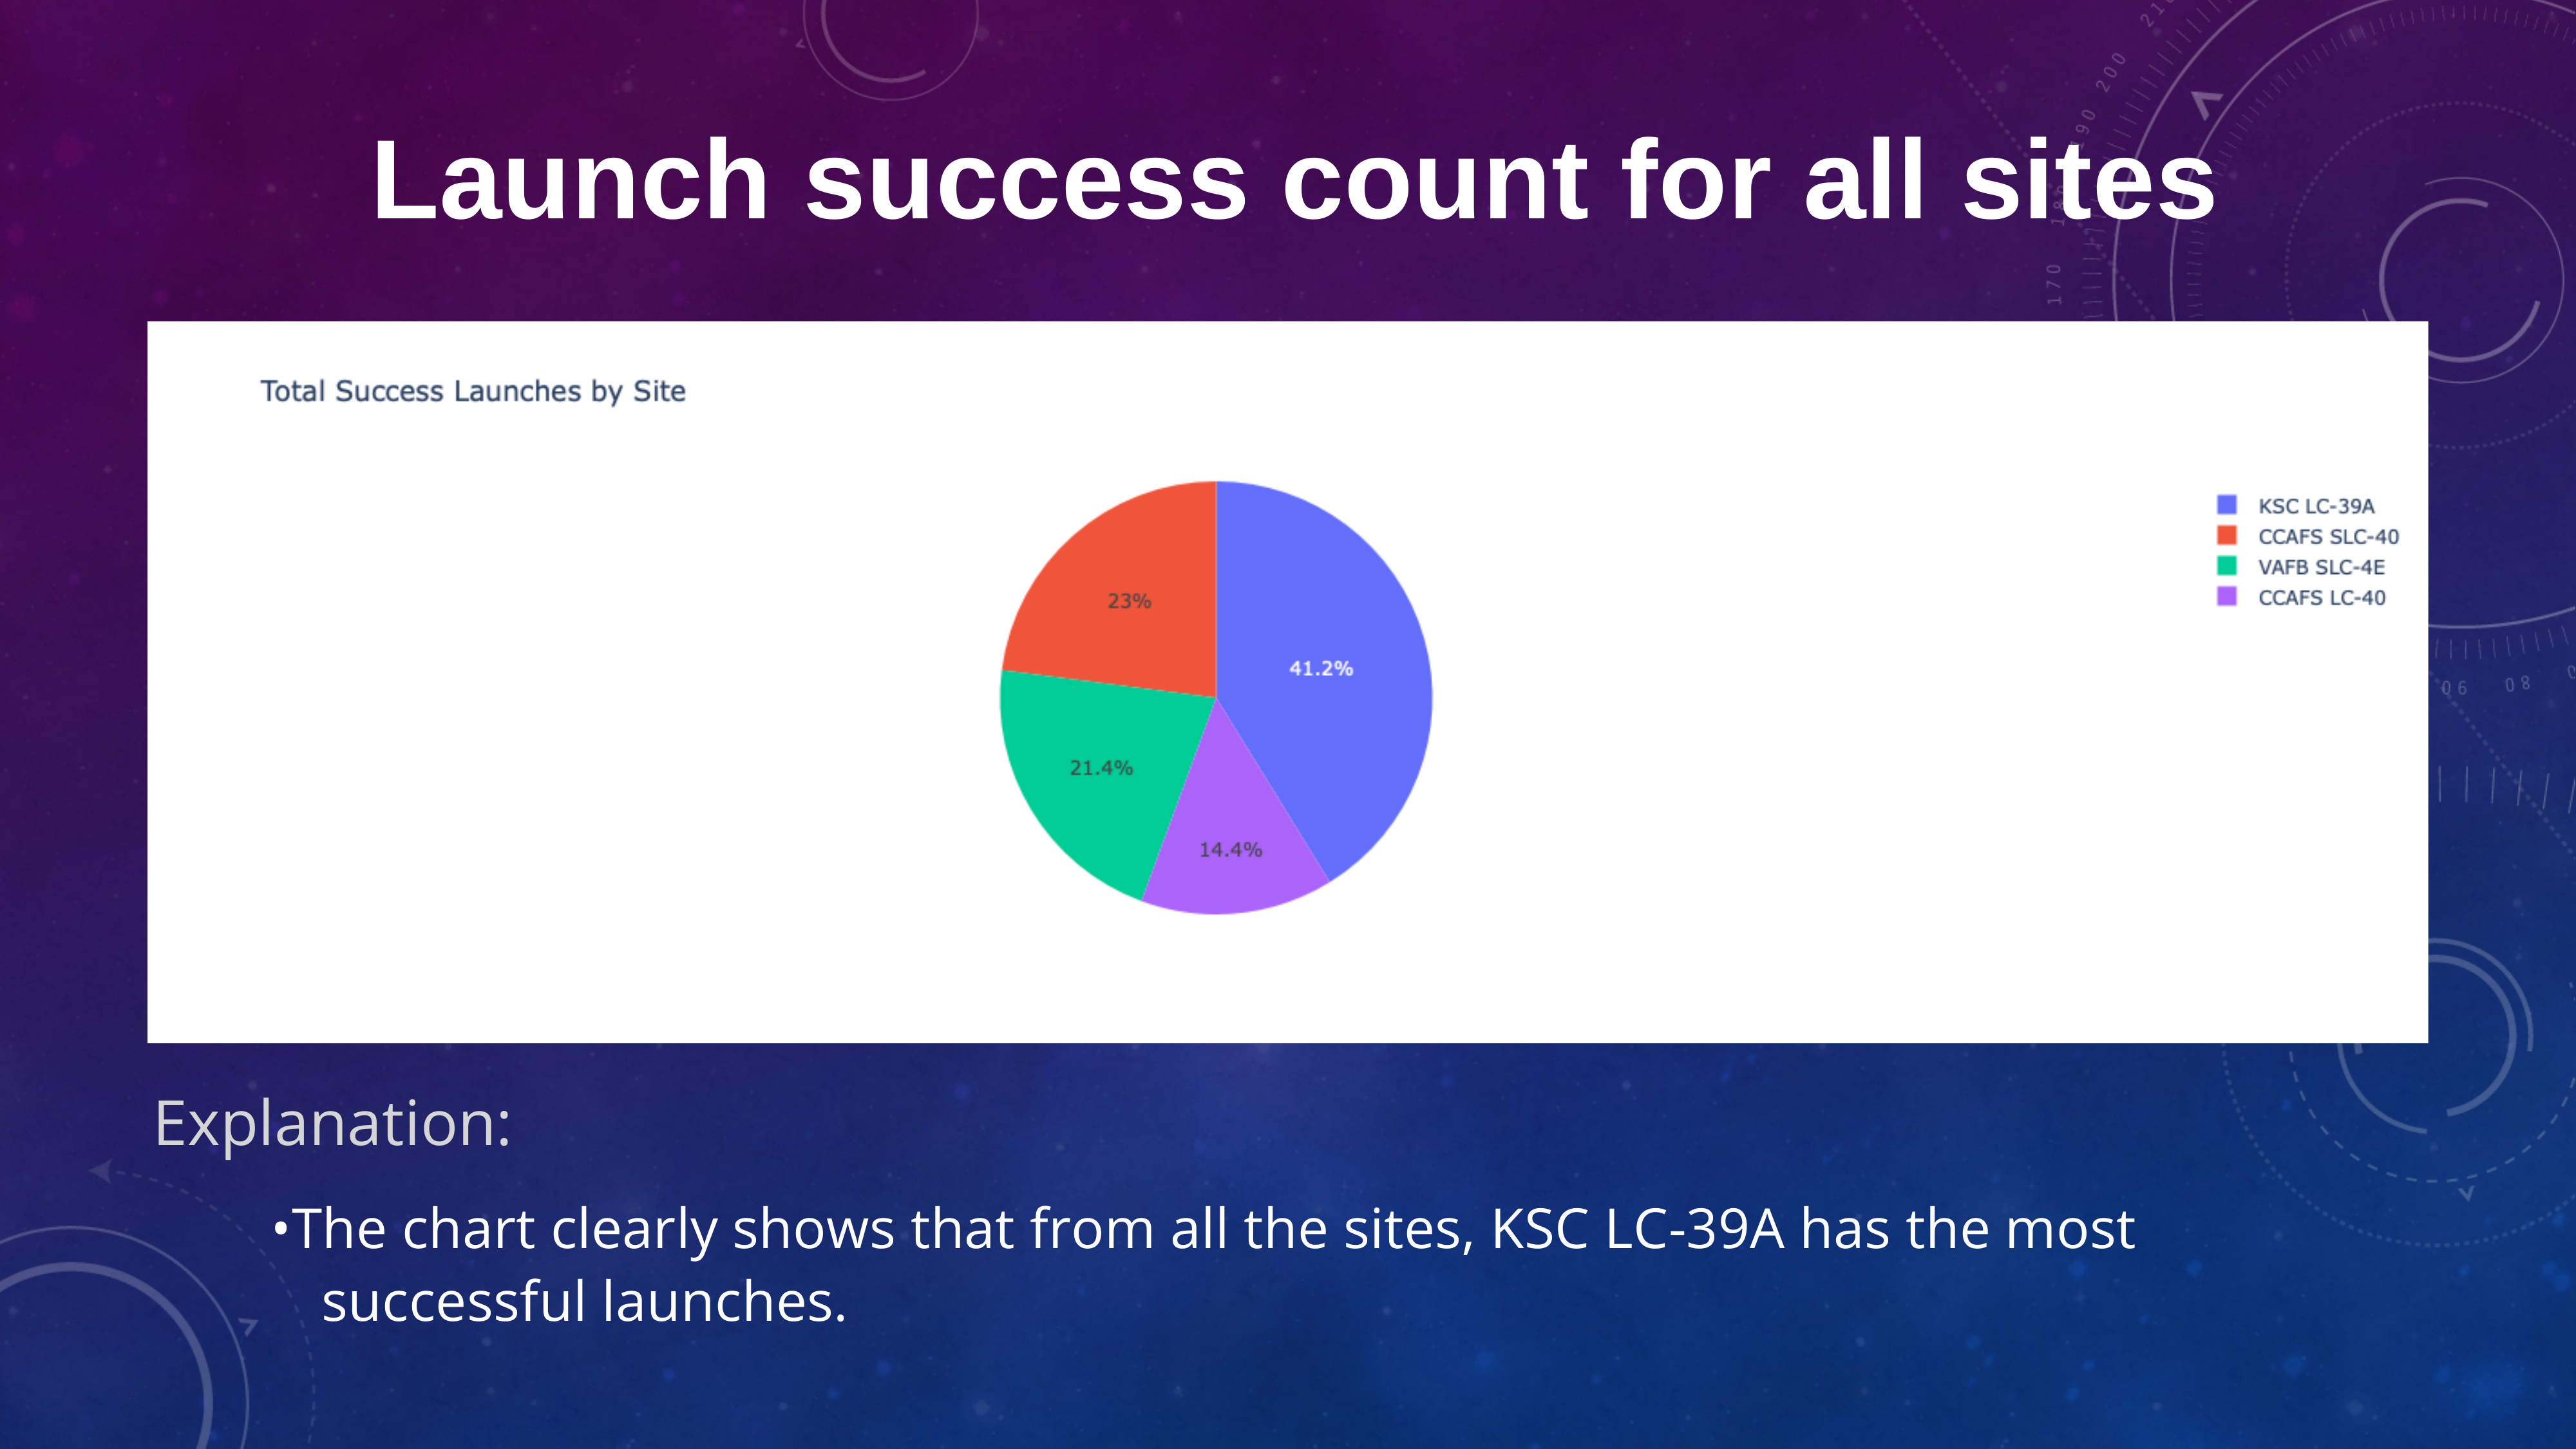

Launch success count for all sites

Explanation:
•The chart clearly shows that from all the sites, KSC LC-39A has the most
successful launches.